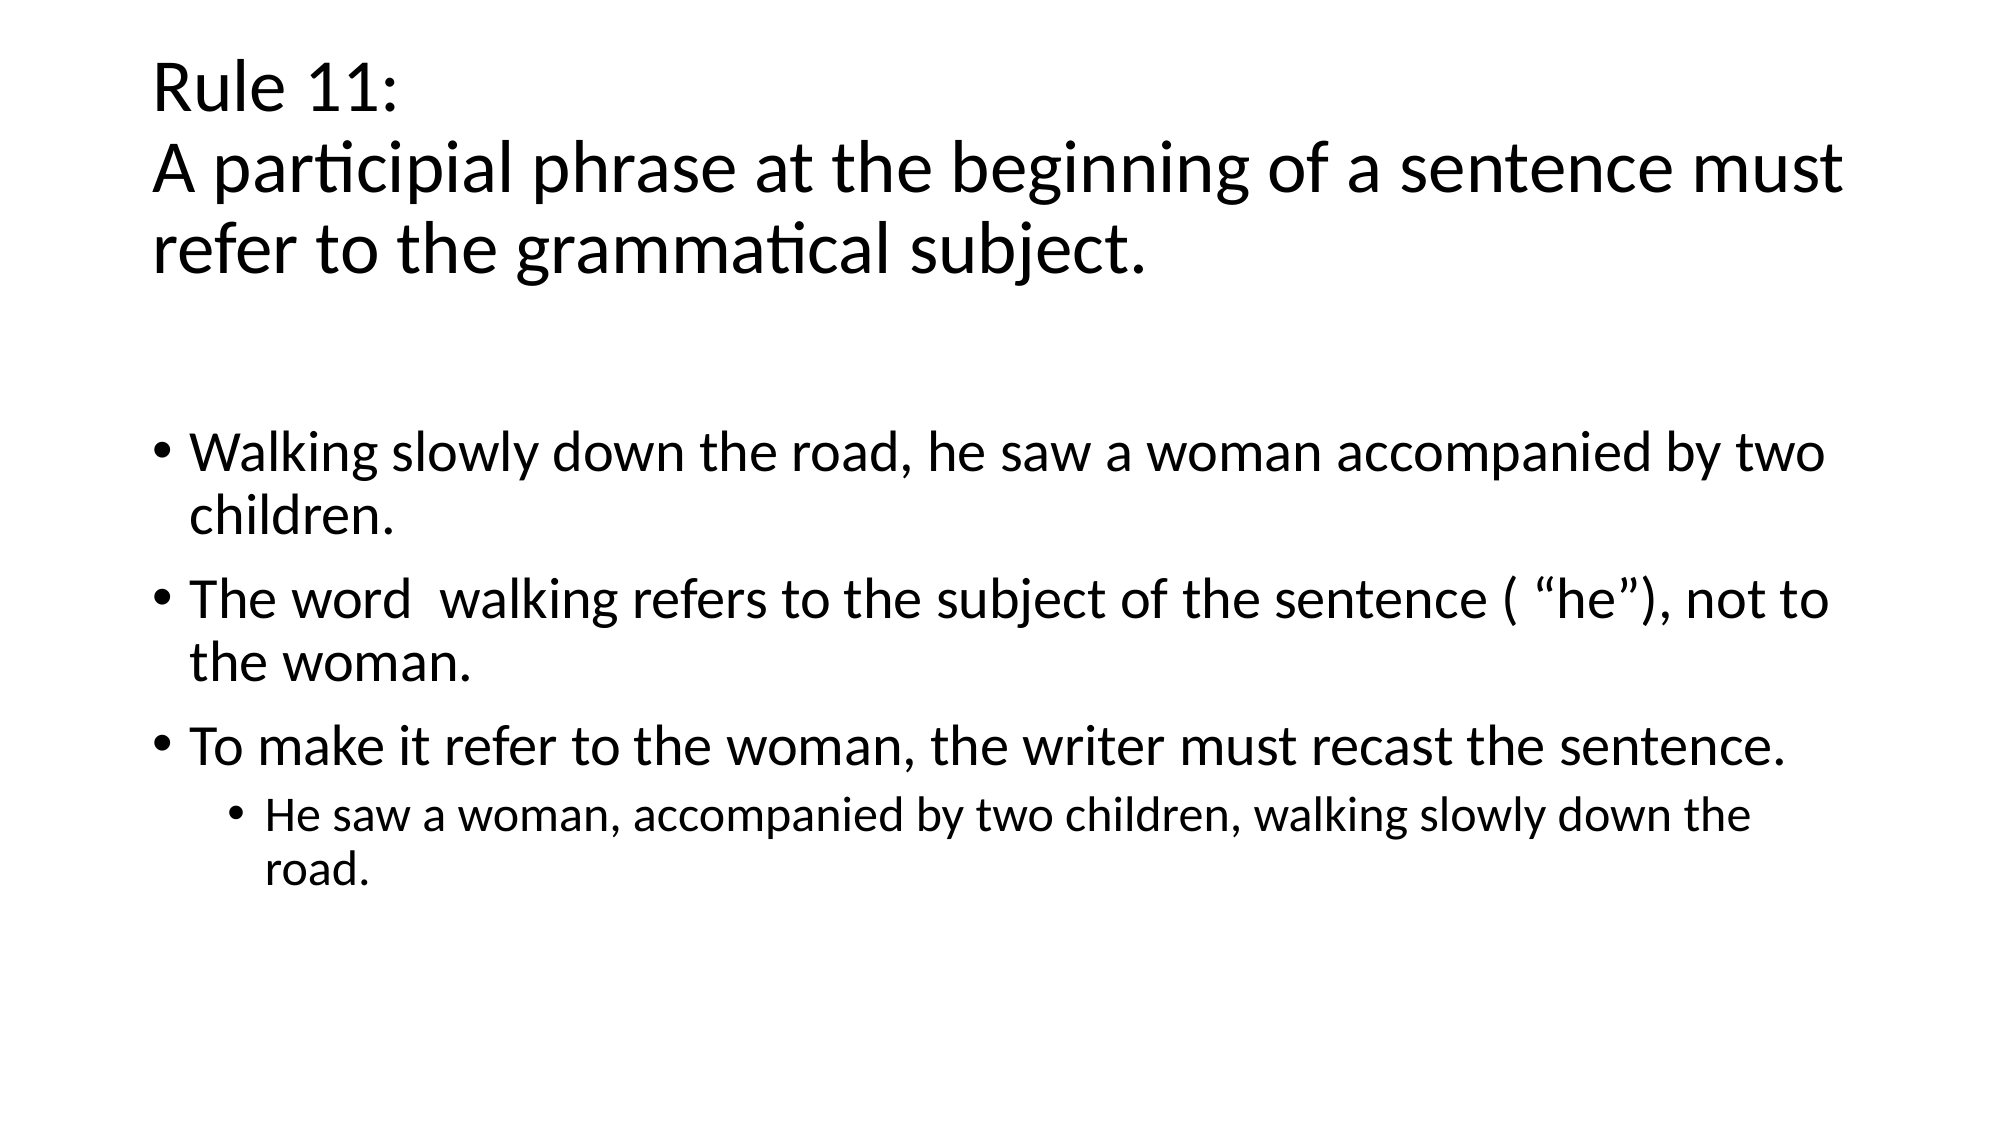

# Rule 11: A participial phrase at the beginning of a sentence must refer to the grammatical subject.

Walking slowly down the road, he saw a woman accompanied by two children.
The word  walking refers to the subject of the sentence ( “he”), not to the woman.
To make it refer to the woman, the writer must recast the sentence.
He saw a woman, accompanied by two children, walking slowly down the road.